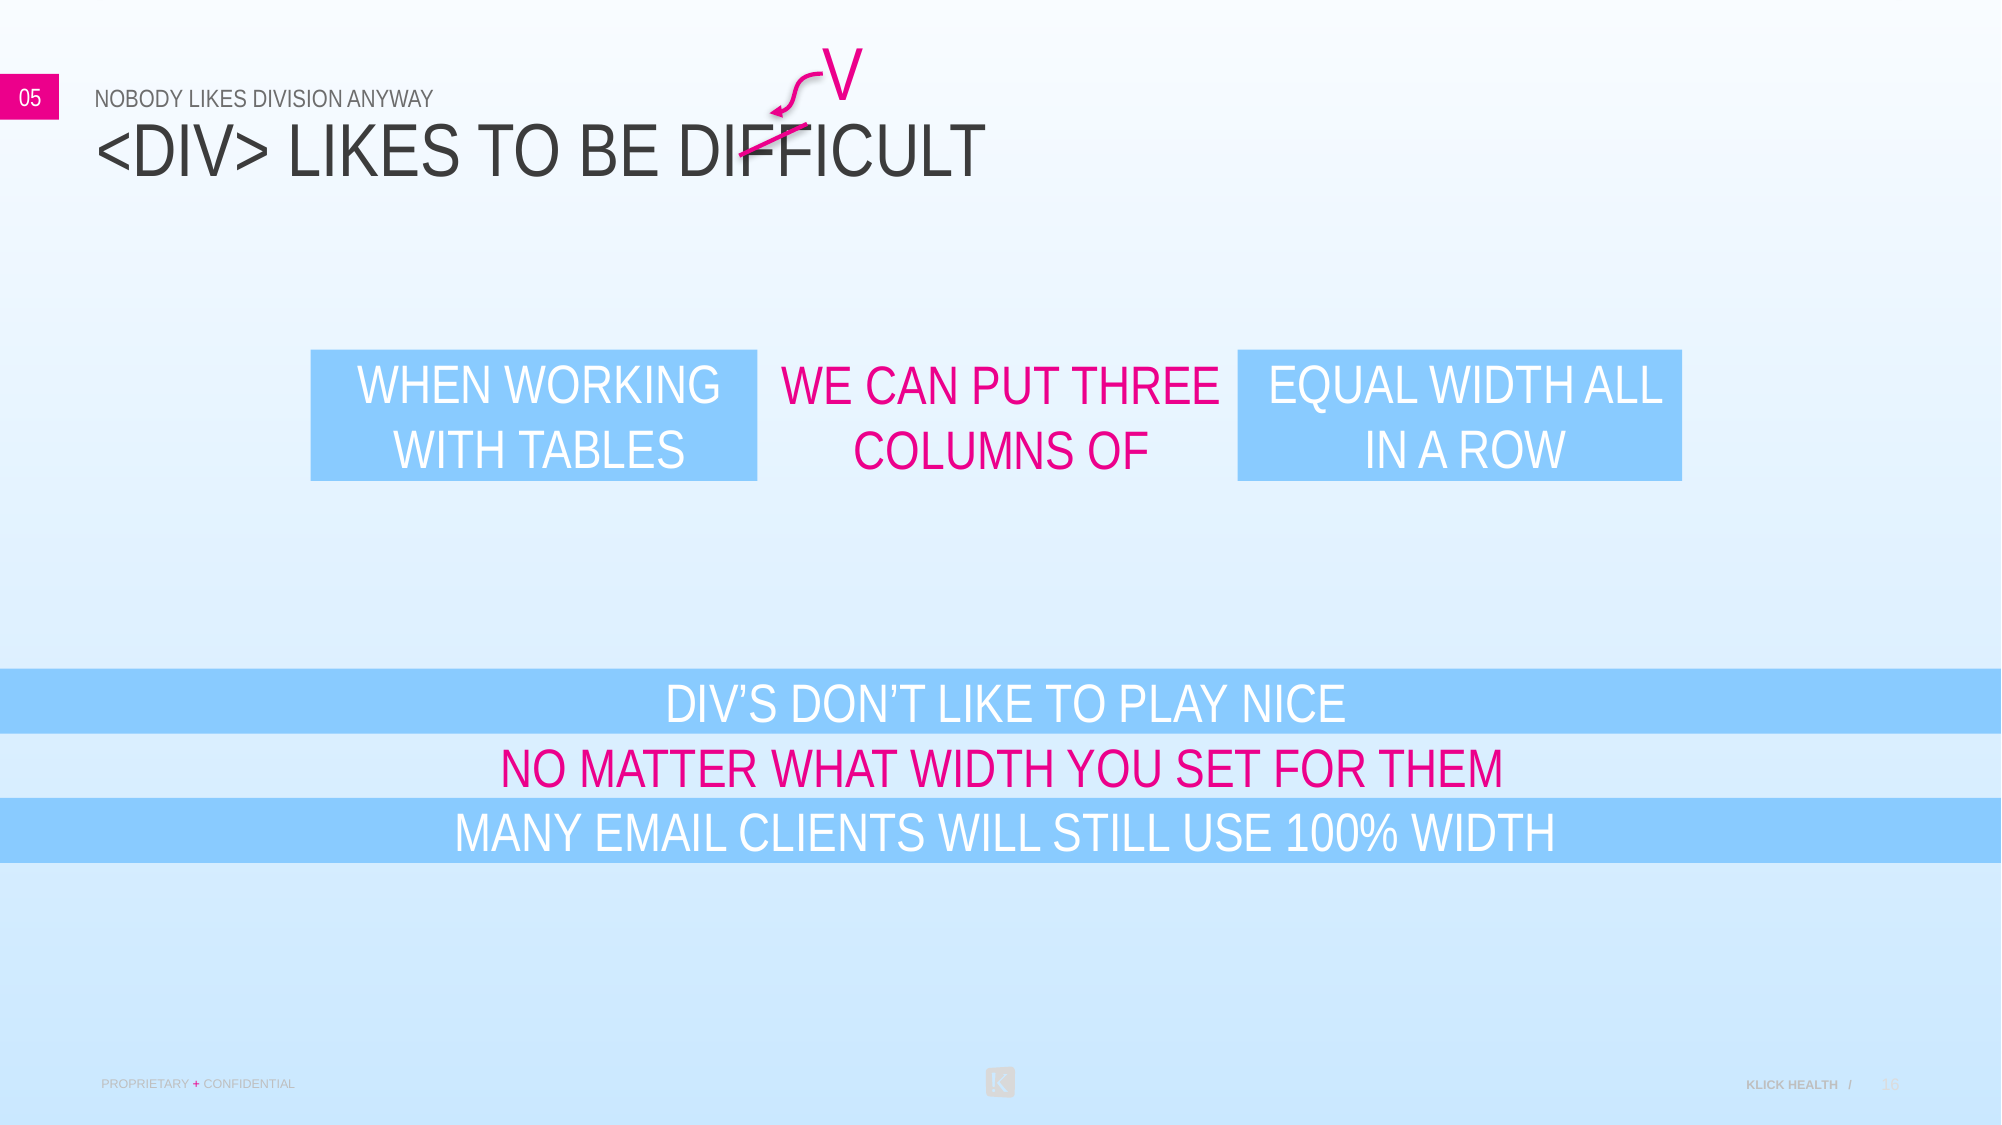

V
05
Nobody likes division anyway
# <div> likes to be difficult
When working with tables
Equal width all in a row
We can put three columns Of
Div’s don’t like to play nice
  No matter what width you set for them
Many email clients will still use 100% width
16